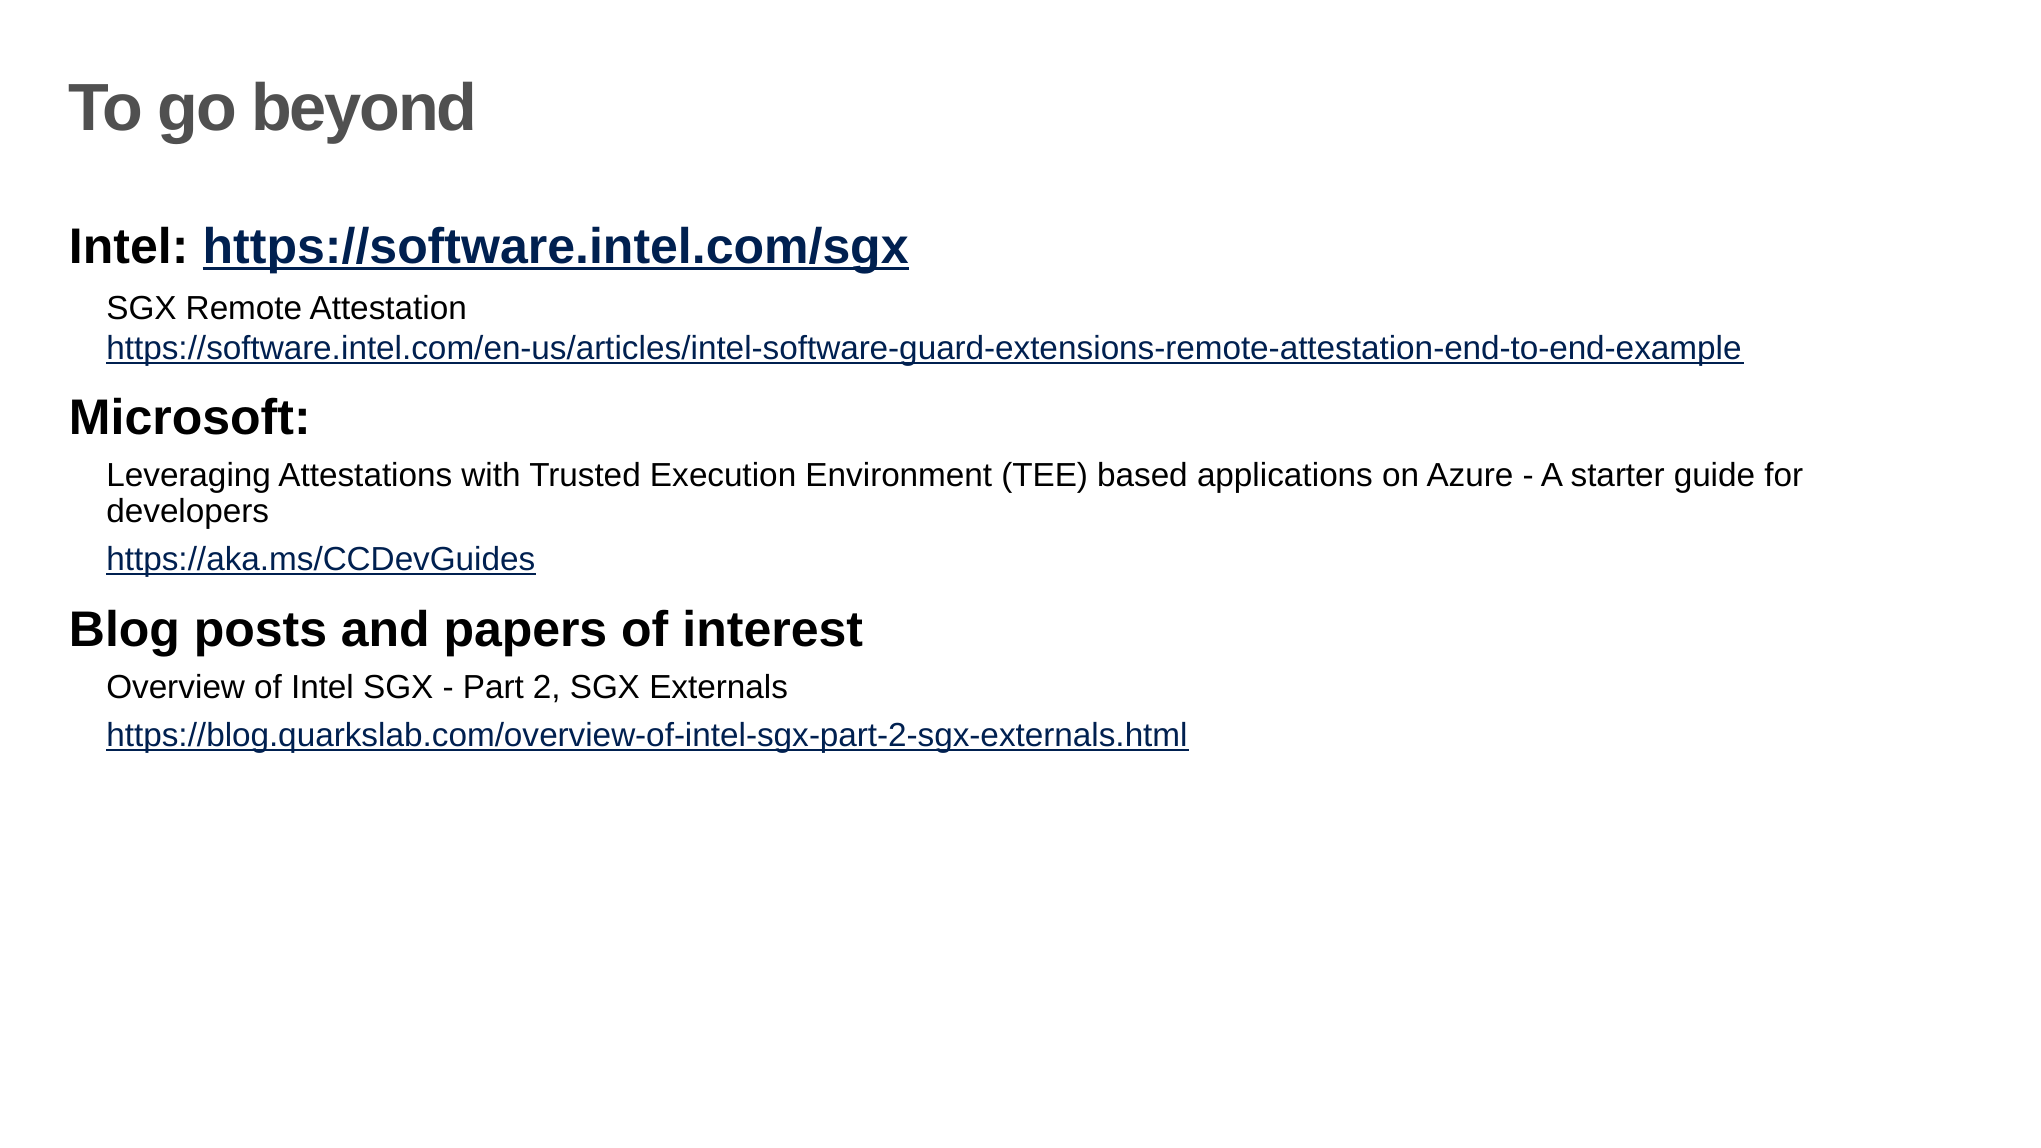

# To go beyond
Intel: https://software.intel.com/sgx
SGX Remote Attestation
https://software.intel.com/en-us/articles/intel-software-guard-extensions-remote-attestation-end-to-end-example
Microsoft:
Leveraging Attestations with Trusted Execution Environment (TEE) based applications on Azure - A starter guide for developers
https://aka.ms/CCDevGuides
Blog posts and papers of interest
Overview of Intel SGX - Part 2, SGX Externals
https://blog.quarkslab.com/overview-of-intel-sgx-part-2-sgx-externals.html